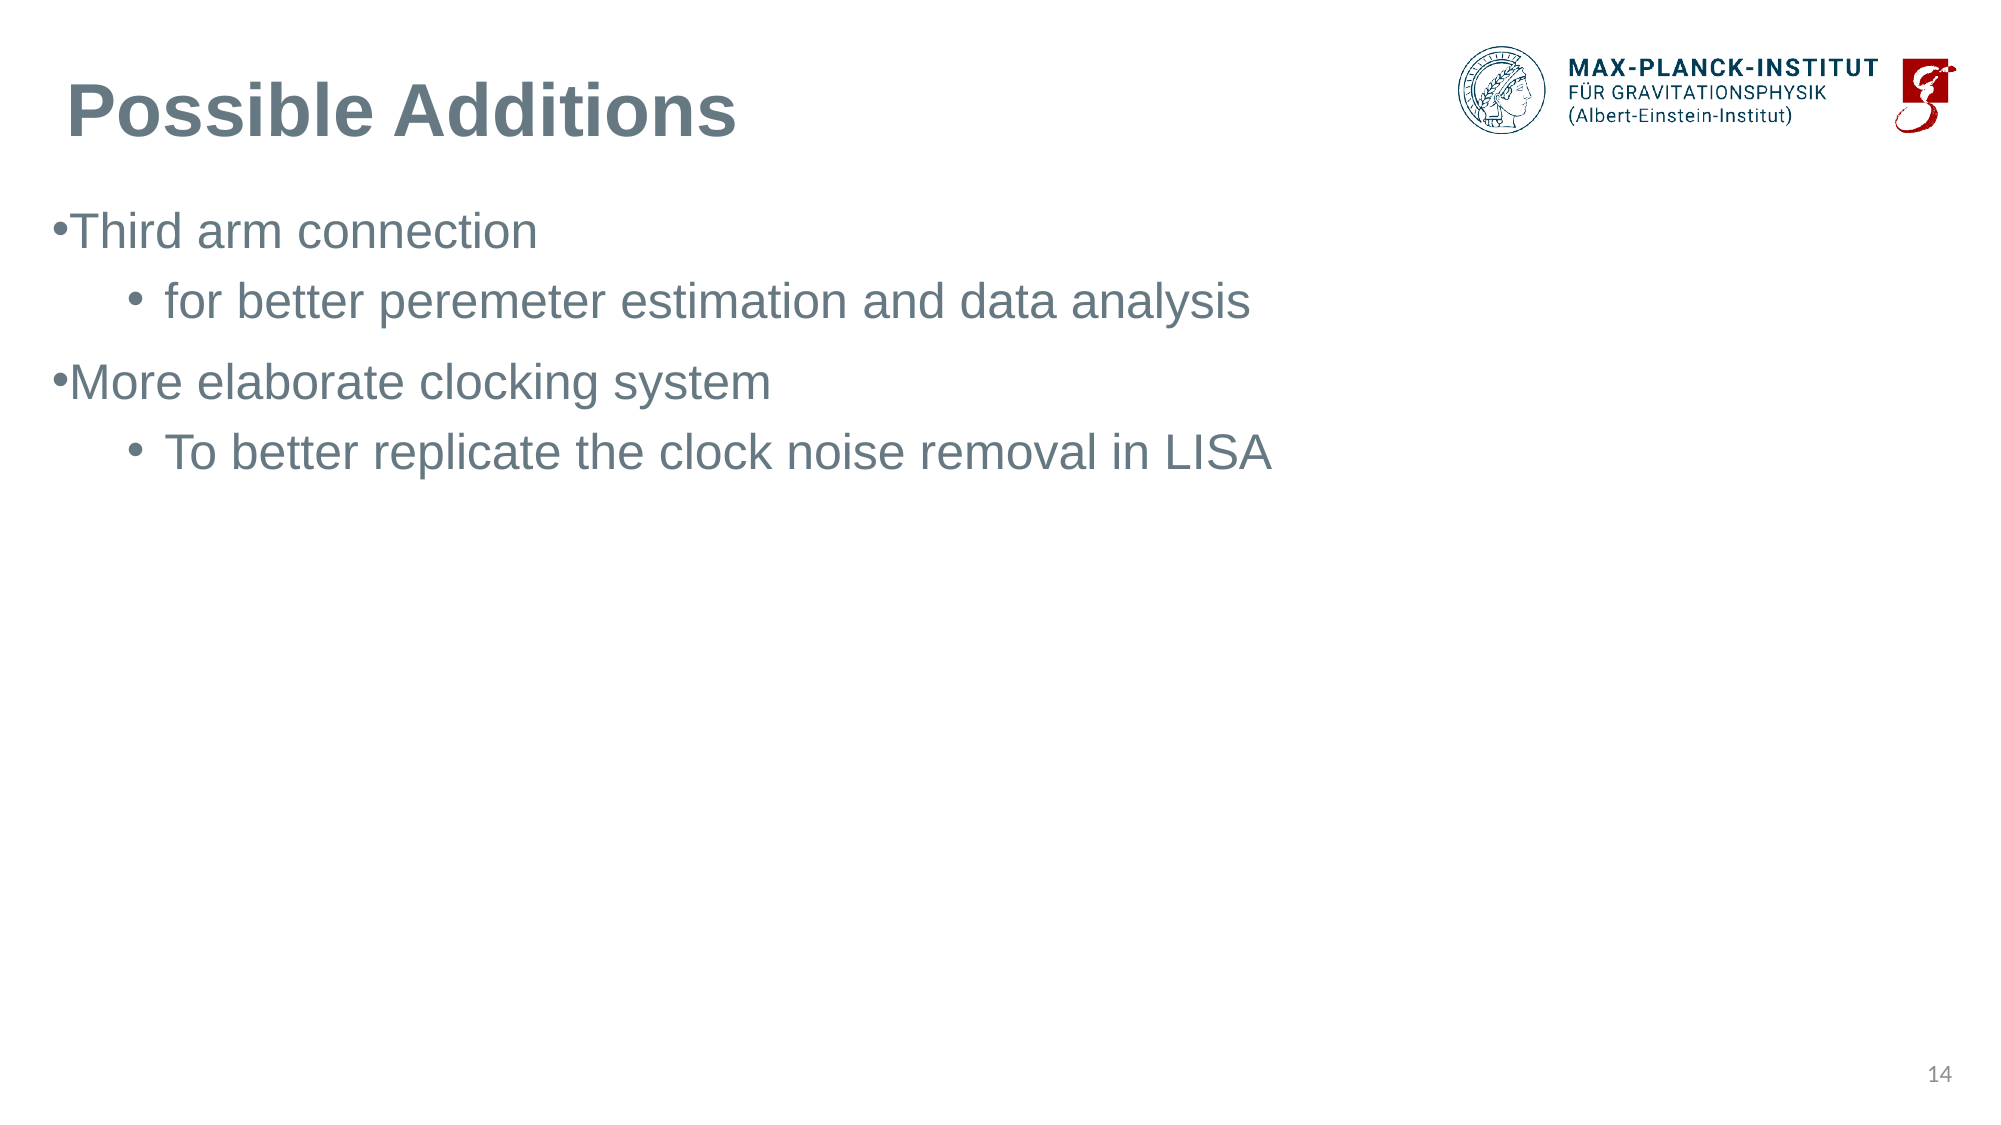

# Possible Additions
Third arm connection
for better peremeter estimation and data analysis
More elaborate clocking system
To better replicate the clock noise removal in LISA

14